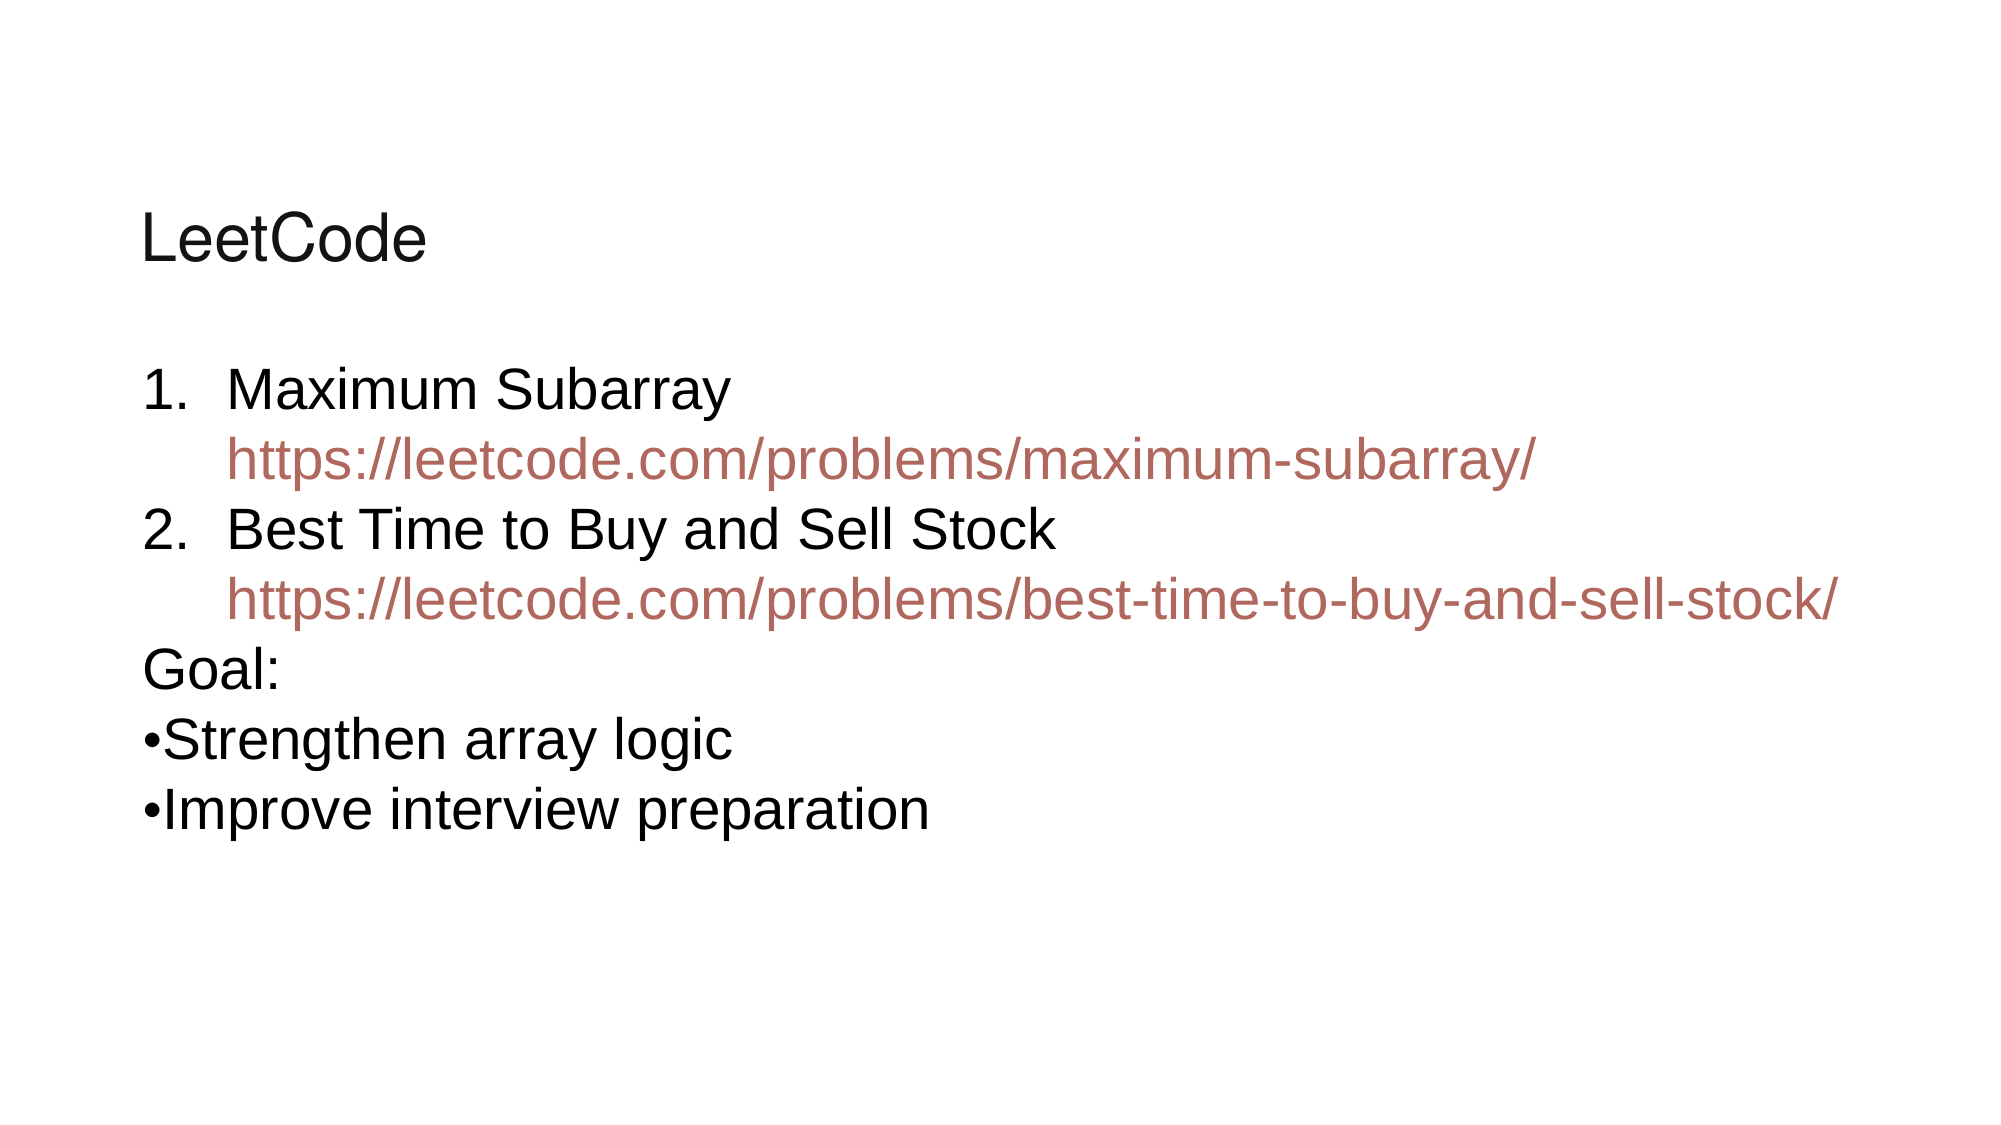

# LeetCode
Maximum Subarray
https://leetcode.com/problems/maximum-subarray/
Best Time to Buy and Sell Stock
https://leetcode.com/problems/best-time-to-buy-and-sell-stock/
Goal:
Strengthen array logic
Improve interview preparation